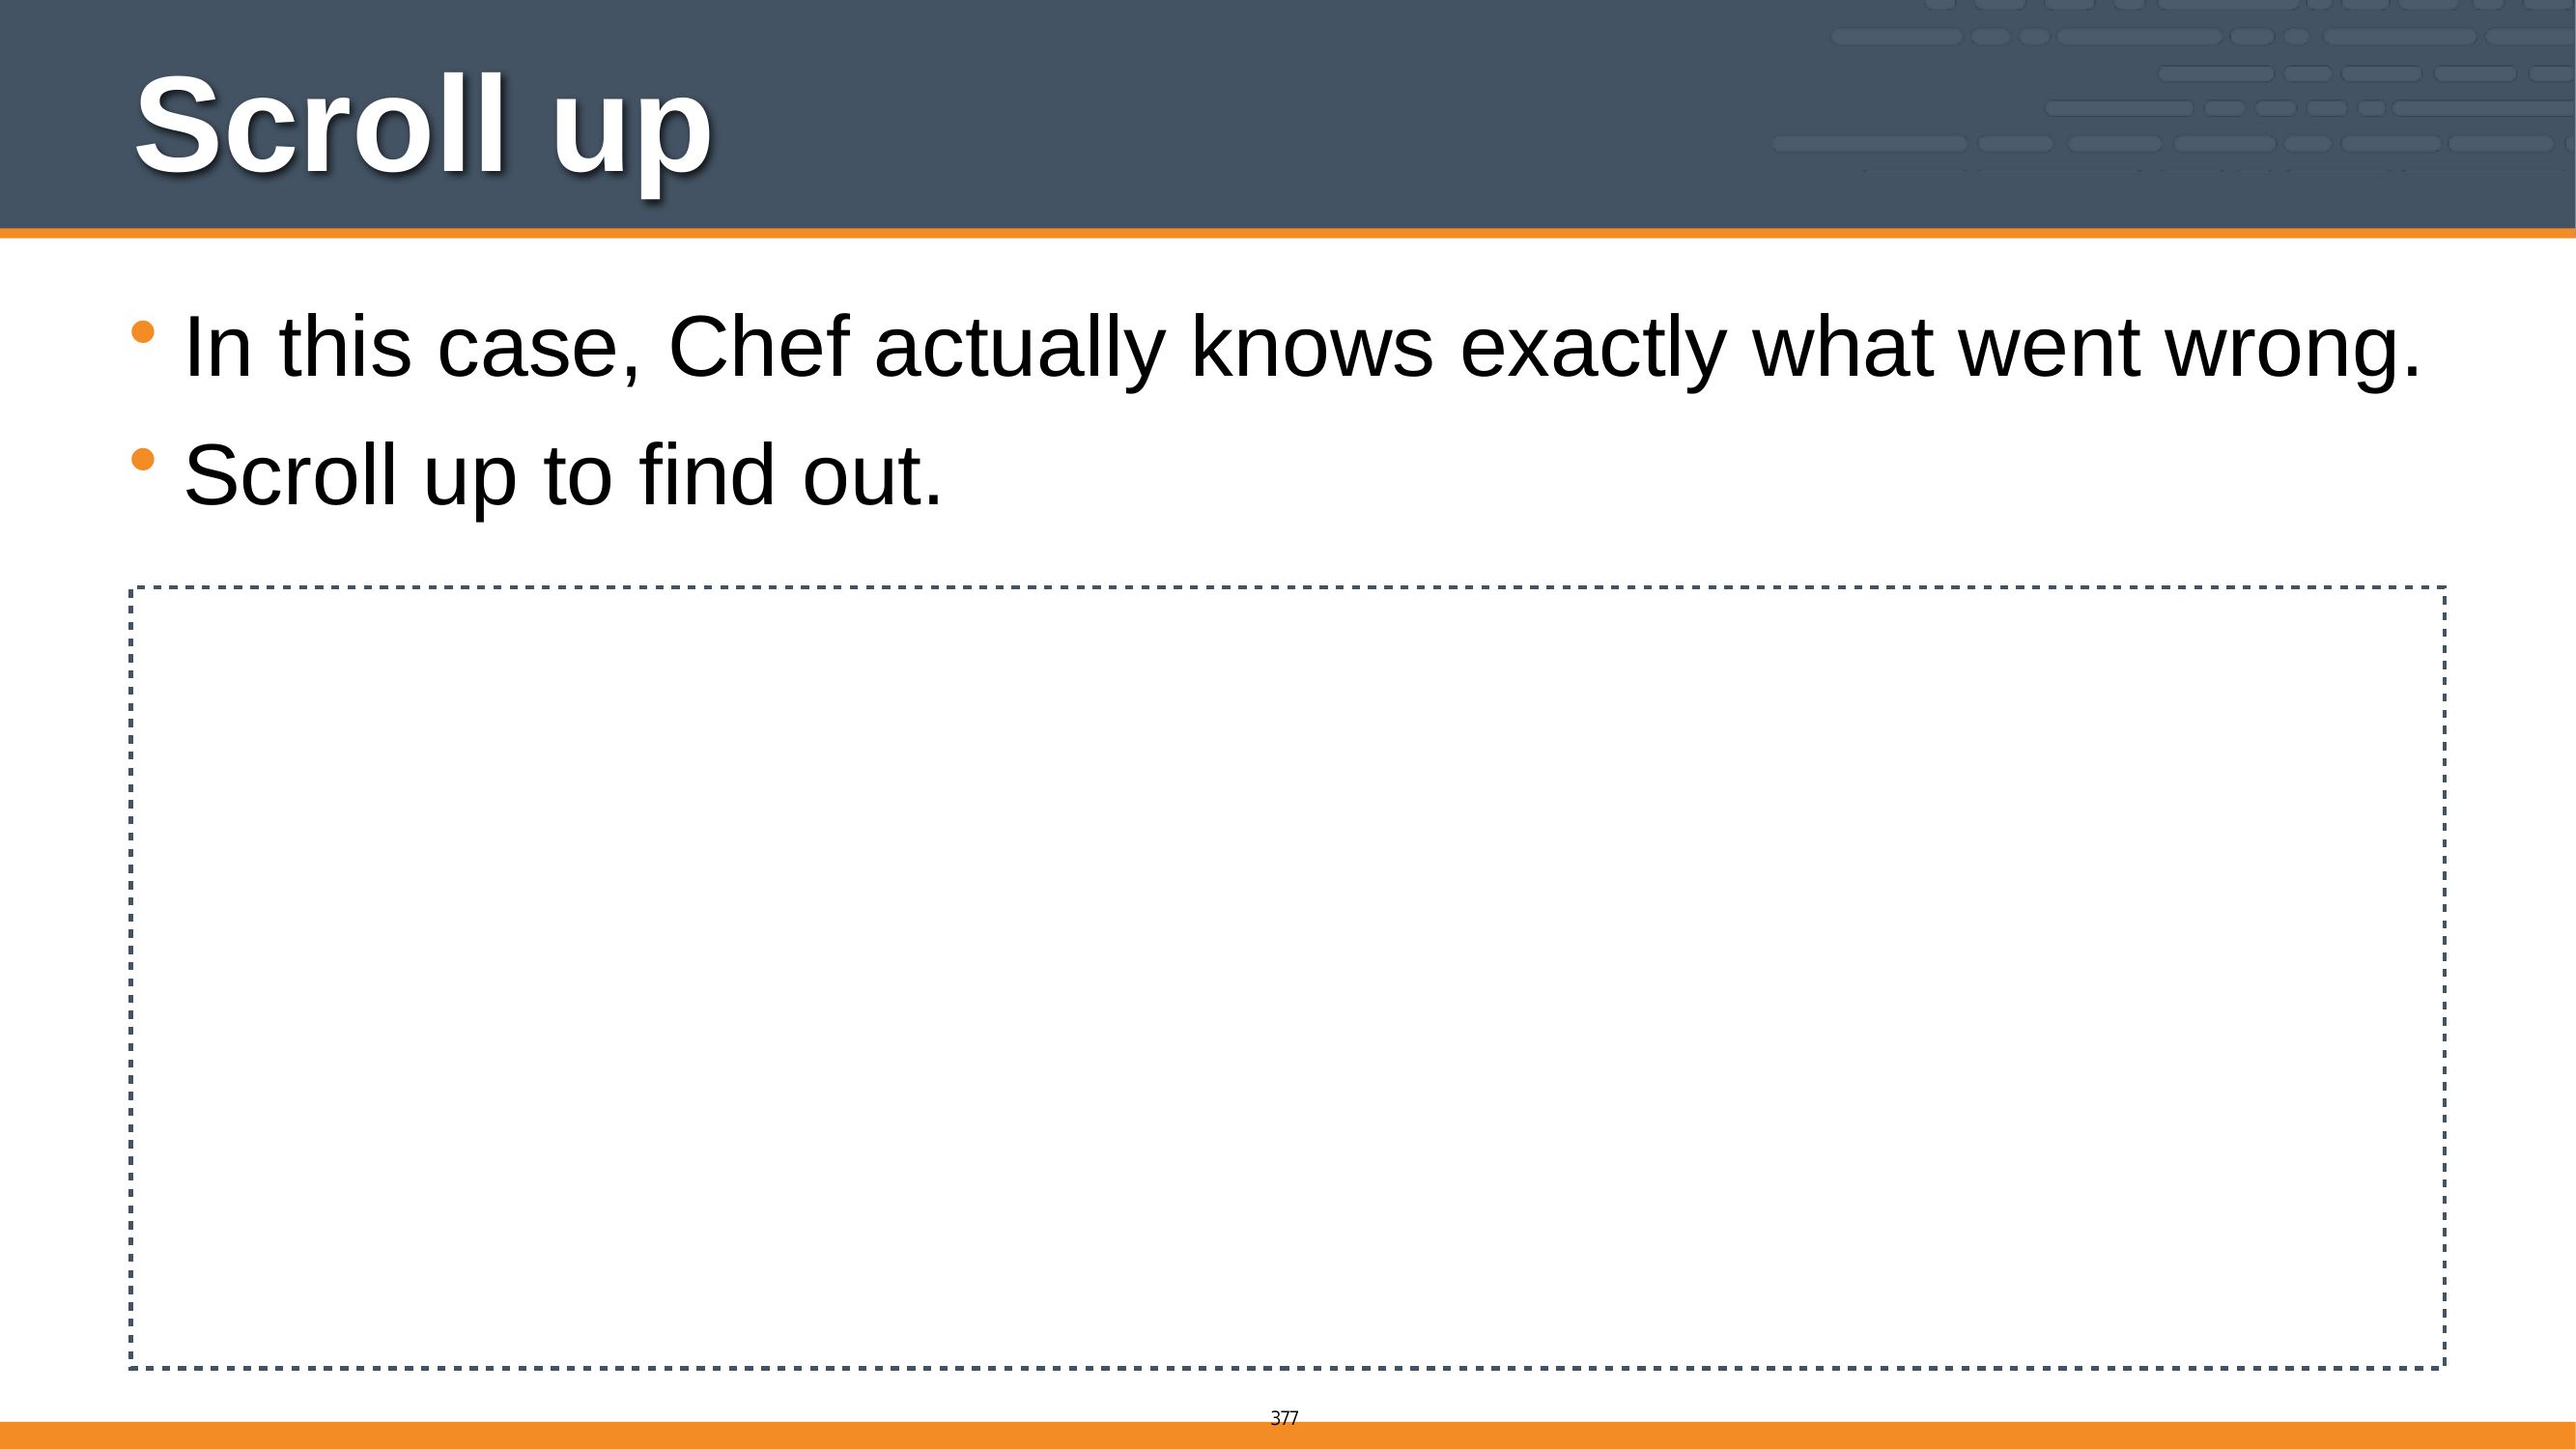

# Scroll up
In this case, Chef actually knows exactly what went wrong.
Scroll up to find out.
================================================================================
Error executing action `create` on resource 'template[/etc/motd]'
================================================================================

Chef::Mixin::Template::TemplateError
------------------------------------
undefined method `[]' for nil:NilClass

Resource Declaration:
---------------------
# In /var/chef/cache/cookbooks/motd/recipes/default.rb

 10: template "/etc/motd" do
 11:   source "motd.erb"
 12:   mode "0644"
 13: end
377